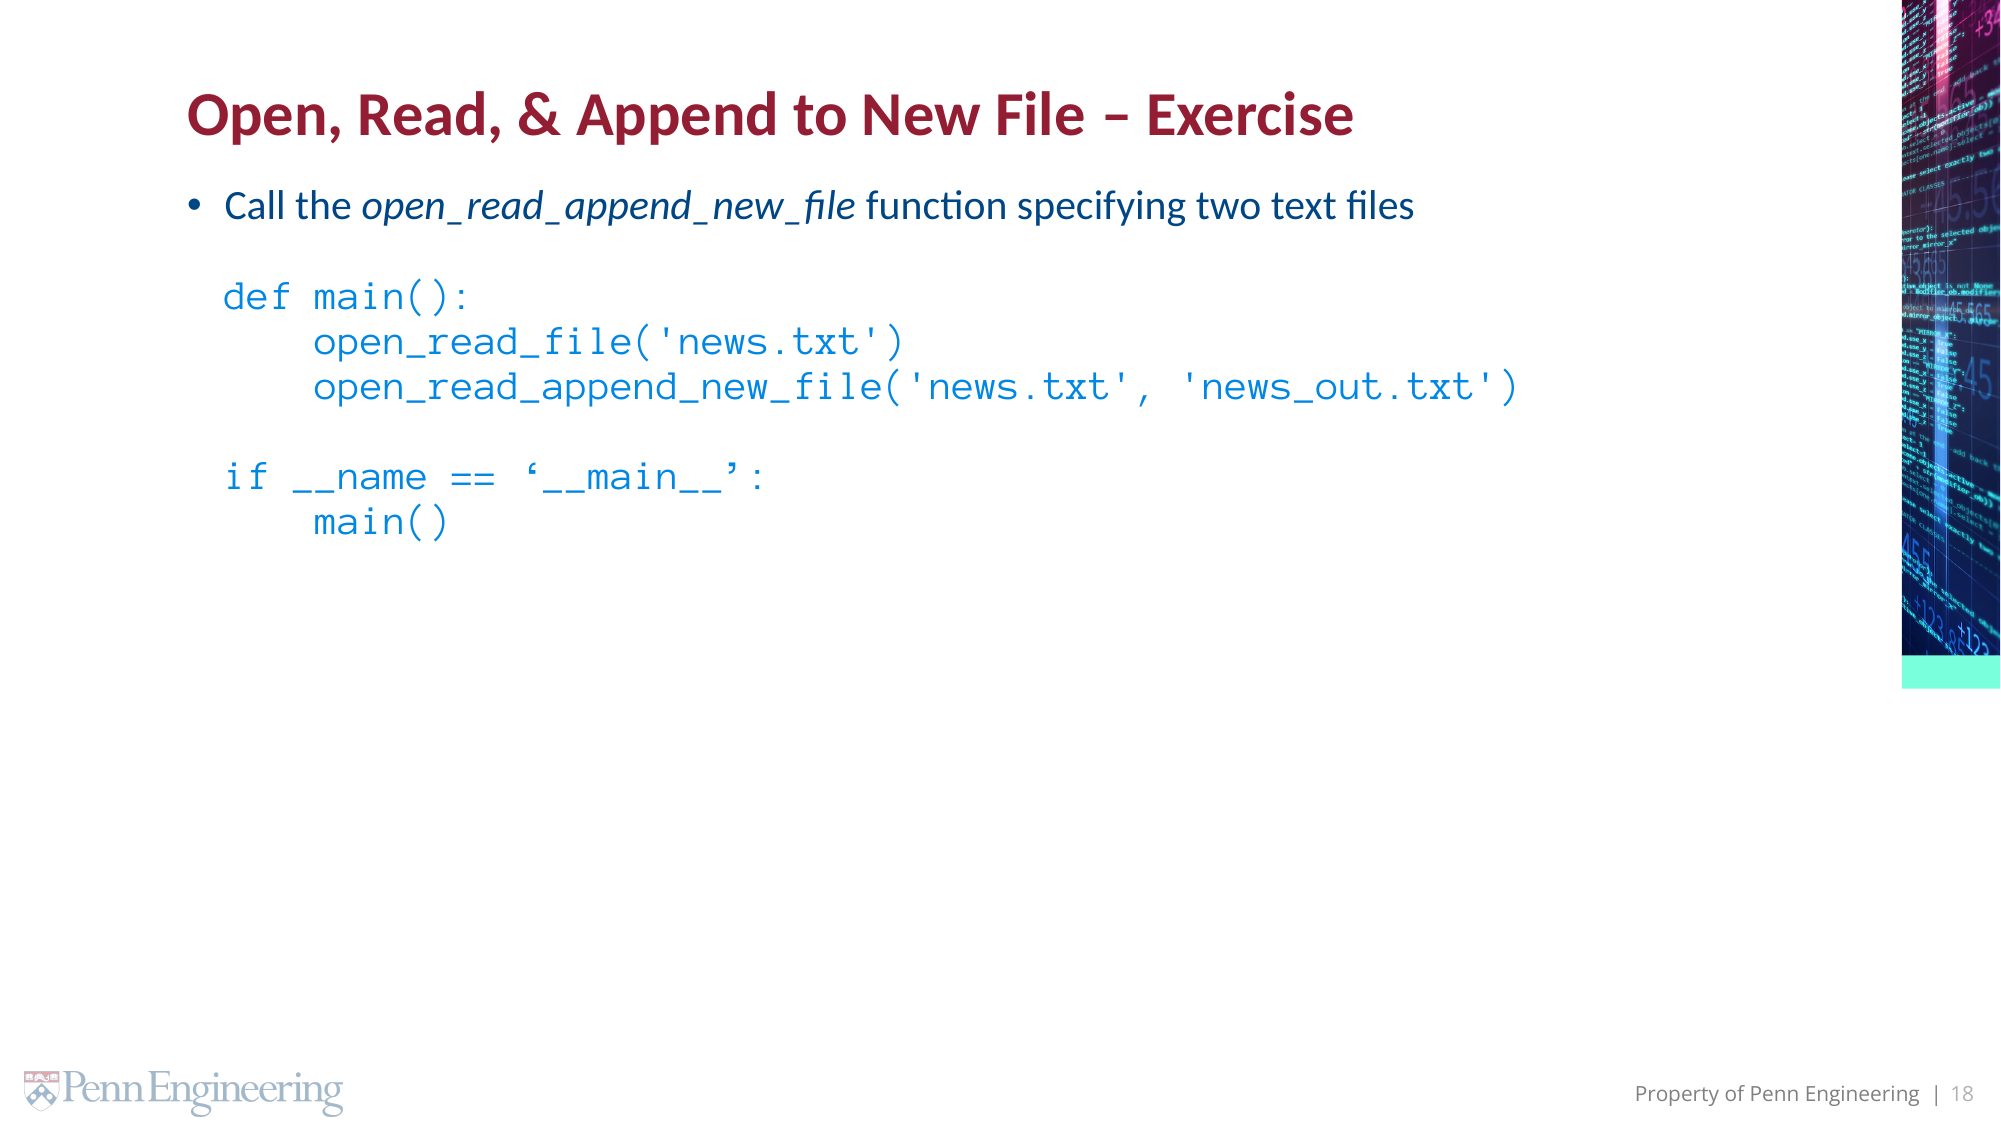

# Open, Read, & Append to New File – Exercise
Call the open_read_append_new_file function specifying two text files
def main():
    open_read_file('news.txt')
    open_read_append_new_file('news.txt', 'news_out.txt')
if __name == ‘__main__’:
    main()

18